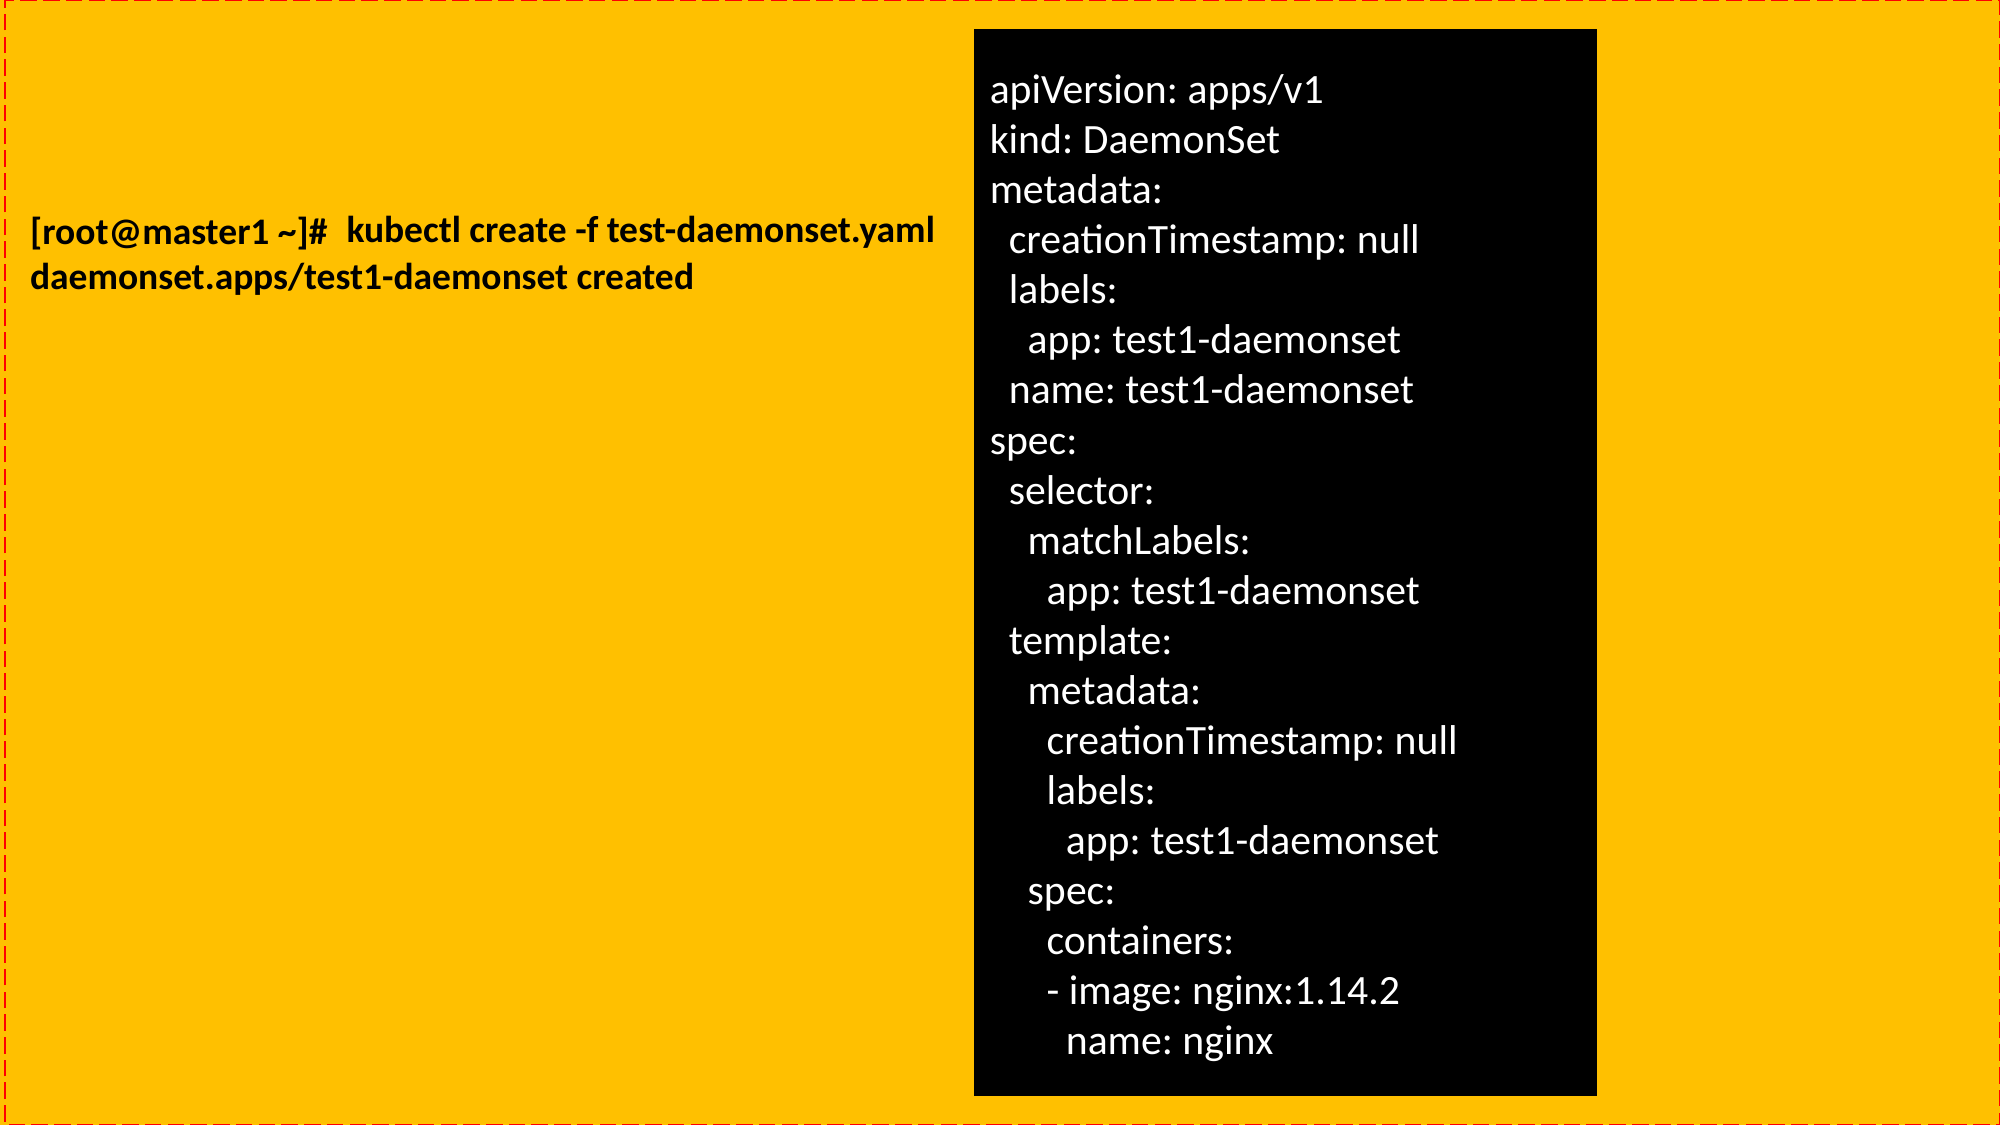

apiVersion: apps/v1
kind: DaemonSet
metadata:
  creationTimestamp: null
  labels:
    app: test1-daemonset
  name: test1-daemonset
spec:
  selector:
    matchLabels:
      app: test1-daemonset
  template:
    metadata:
      creationTimestamp: null
      labels:
        app: test1-daemonset
    spec:
      containers:
      - image: nginx:1.14.2
        name: nginx
[root@master1 ~]#
daemonset.apps/test1-daemonset created
kubectl create -f test-daemonset.yaml